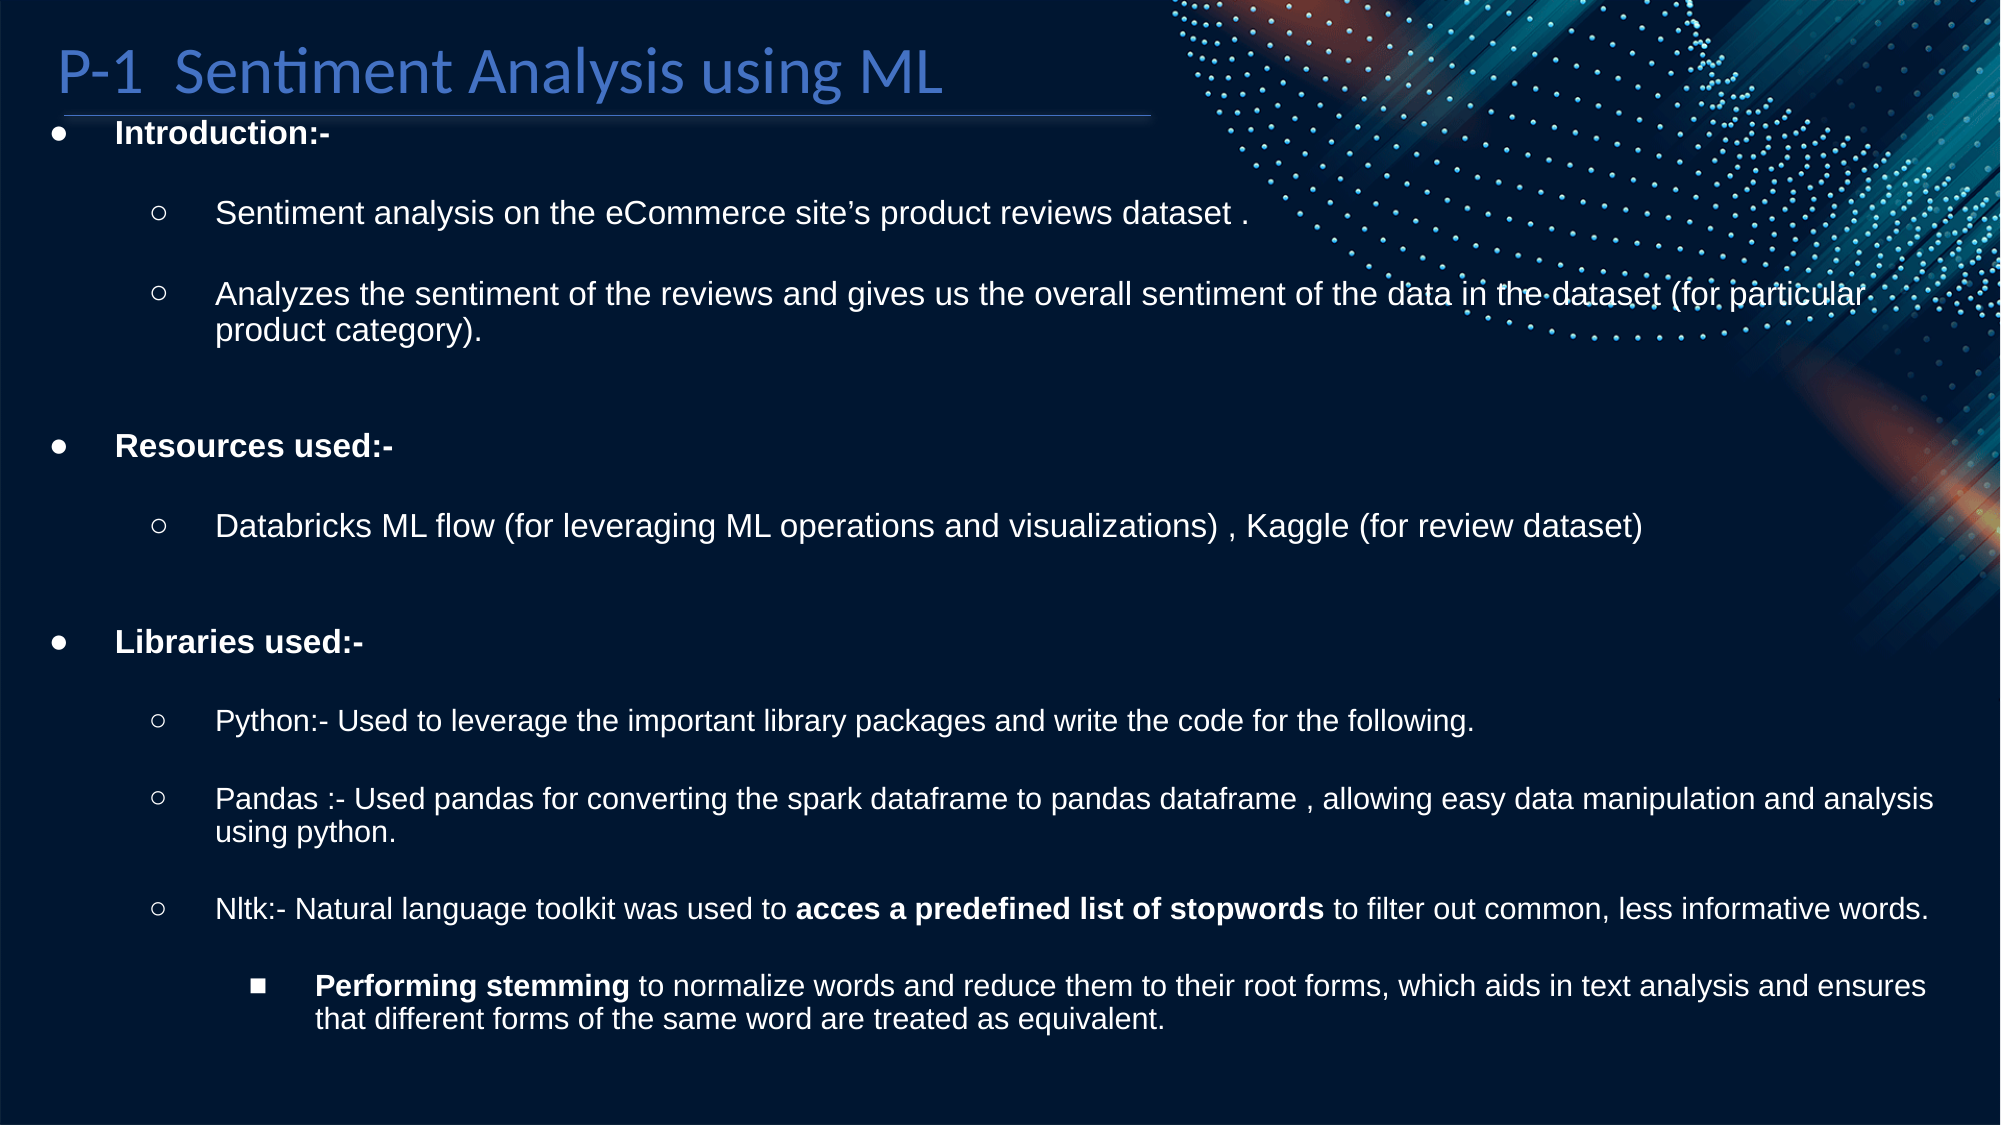

# P-1  Sentiment Analysis using ML
Introduction:-
Sentiment analysis on the eCommerce site’s product reviews dataset .
Analyzes the sentiment of the reviews and gives us the overall sentiment of the data in the dataset (for particular product category).

Resources used:-
Databricks ML flow (for leveraging ML operations and visualizations) , Kaggle (for review dataset)

Libraries used:-
Python:- Used to leverage the important library packages and write the code for the following.
Pandas :- Used pandas for converting the spark dataframe to pandas dataframe , allowing easy data manipulation and analysis using python.
Nltk:- Natural language toolkit was used to acces a predefined list of stopwords to filter out common, less informative words.
Performing stemming to normalize words and reduce them to their root forms, which aids in text analysis and ensures that different forms of the same word are treated as equivalent.